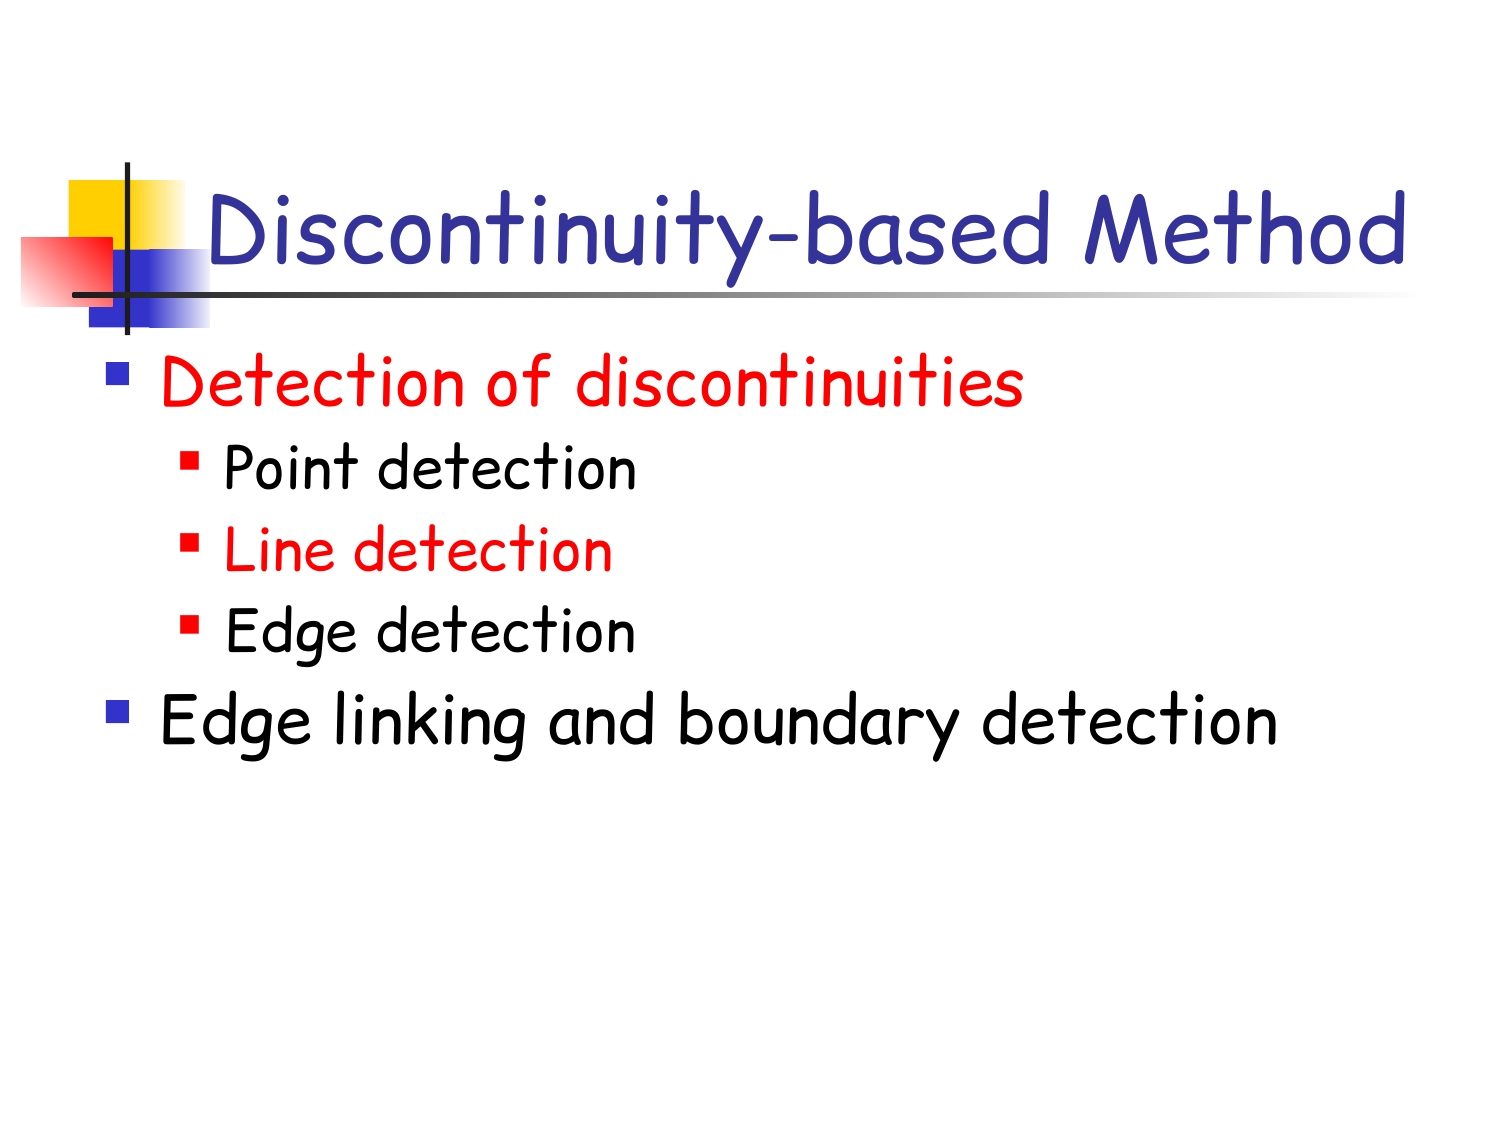

# Discontinuity-based Method
Detection of discontinuities
Point detection
Line detection
Edge detection
Edge linking and boundary detection